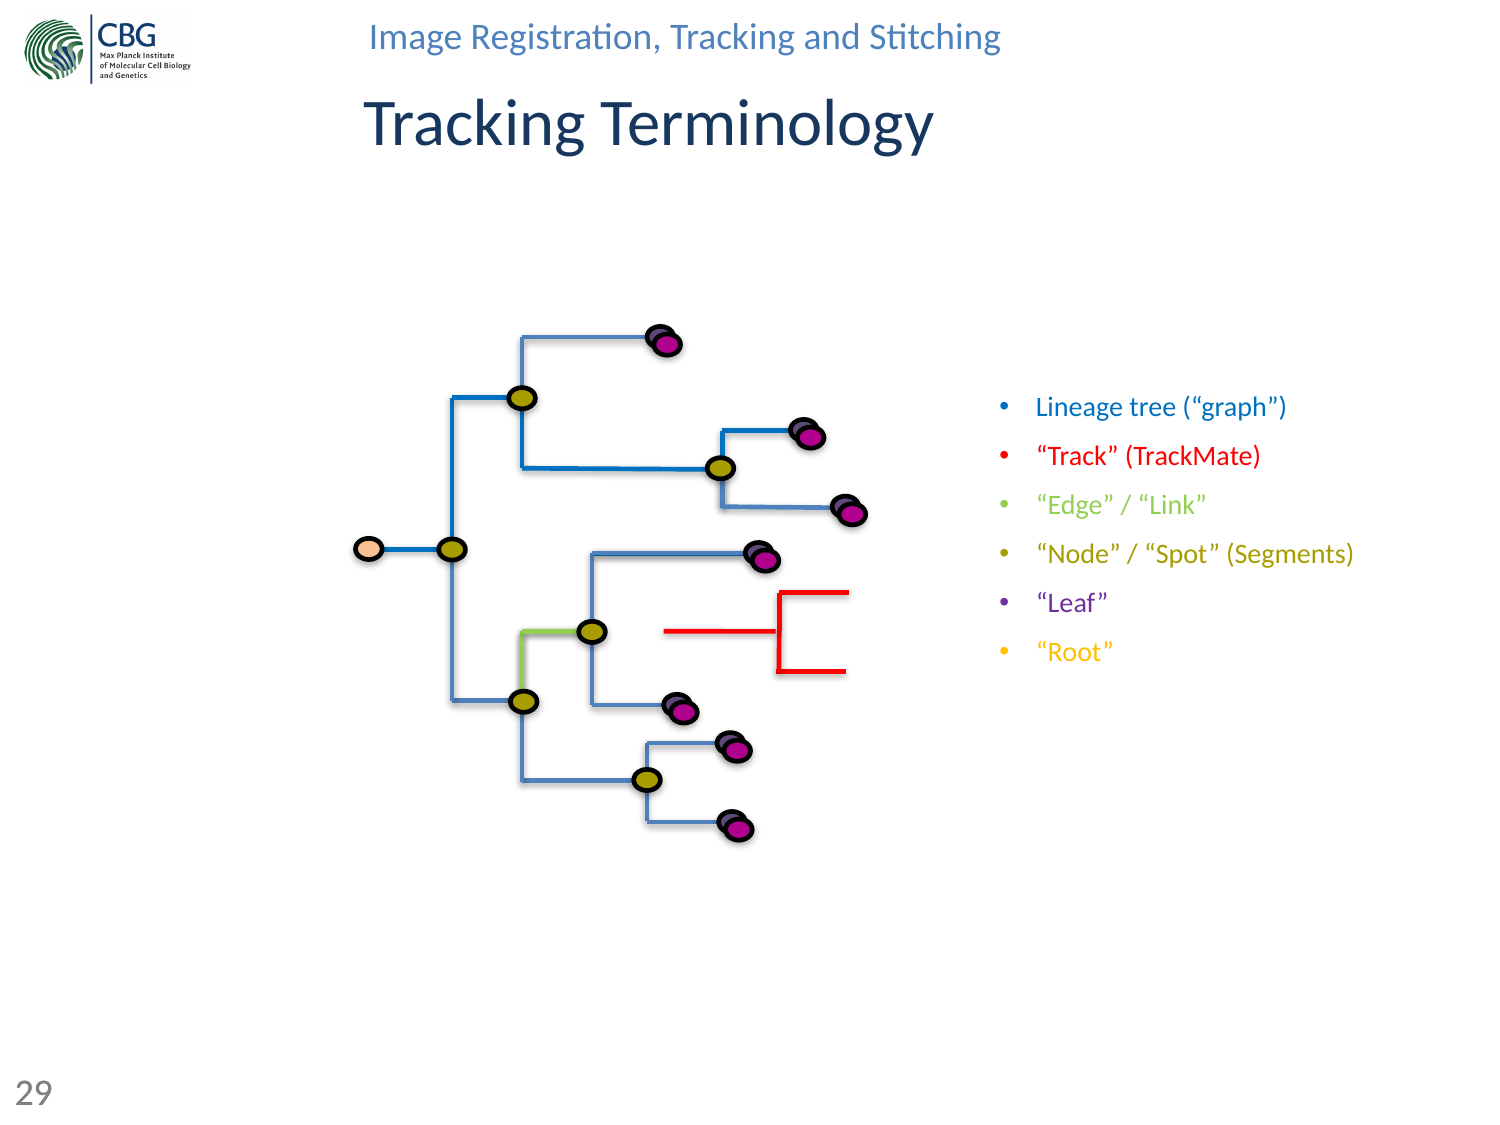

# Tracking Terminology

Lineage tree (“graph”)
“Track” (TrackMate)
“Edge” / “Link”
“Node” / “Spot” (Segments)
“Leaf”
“Root”